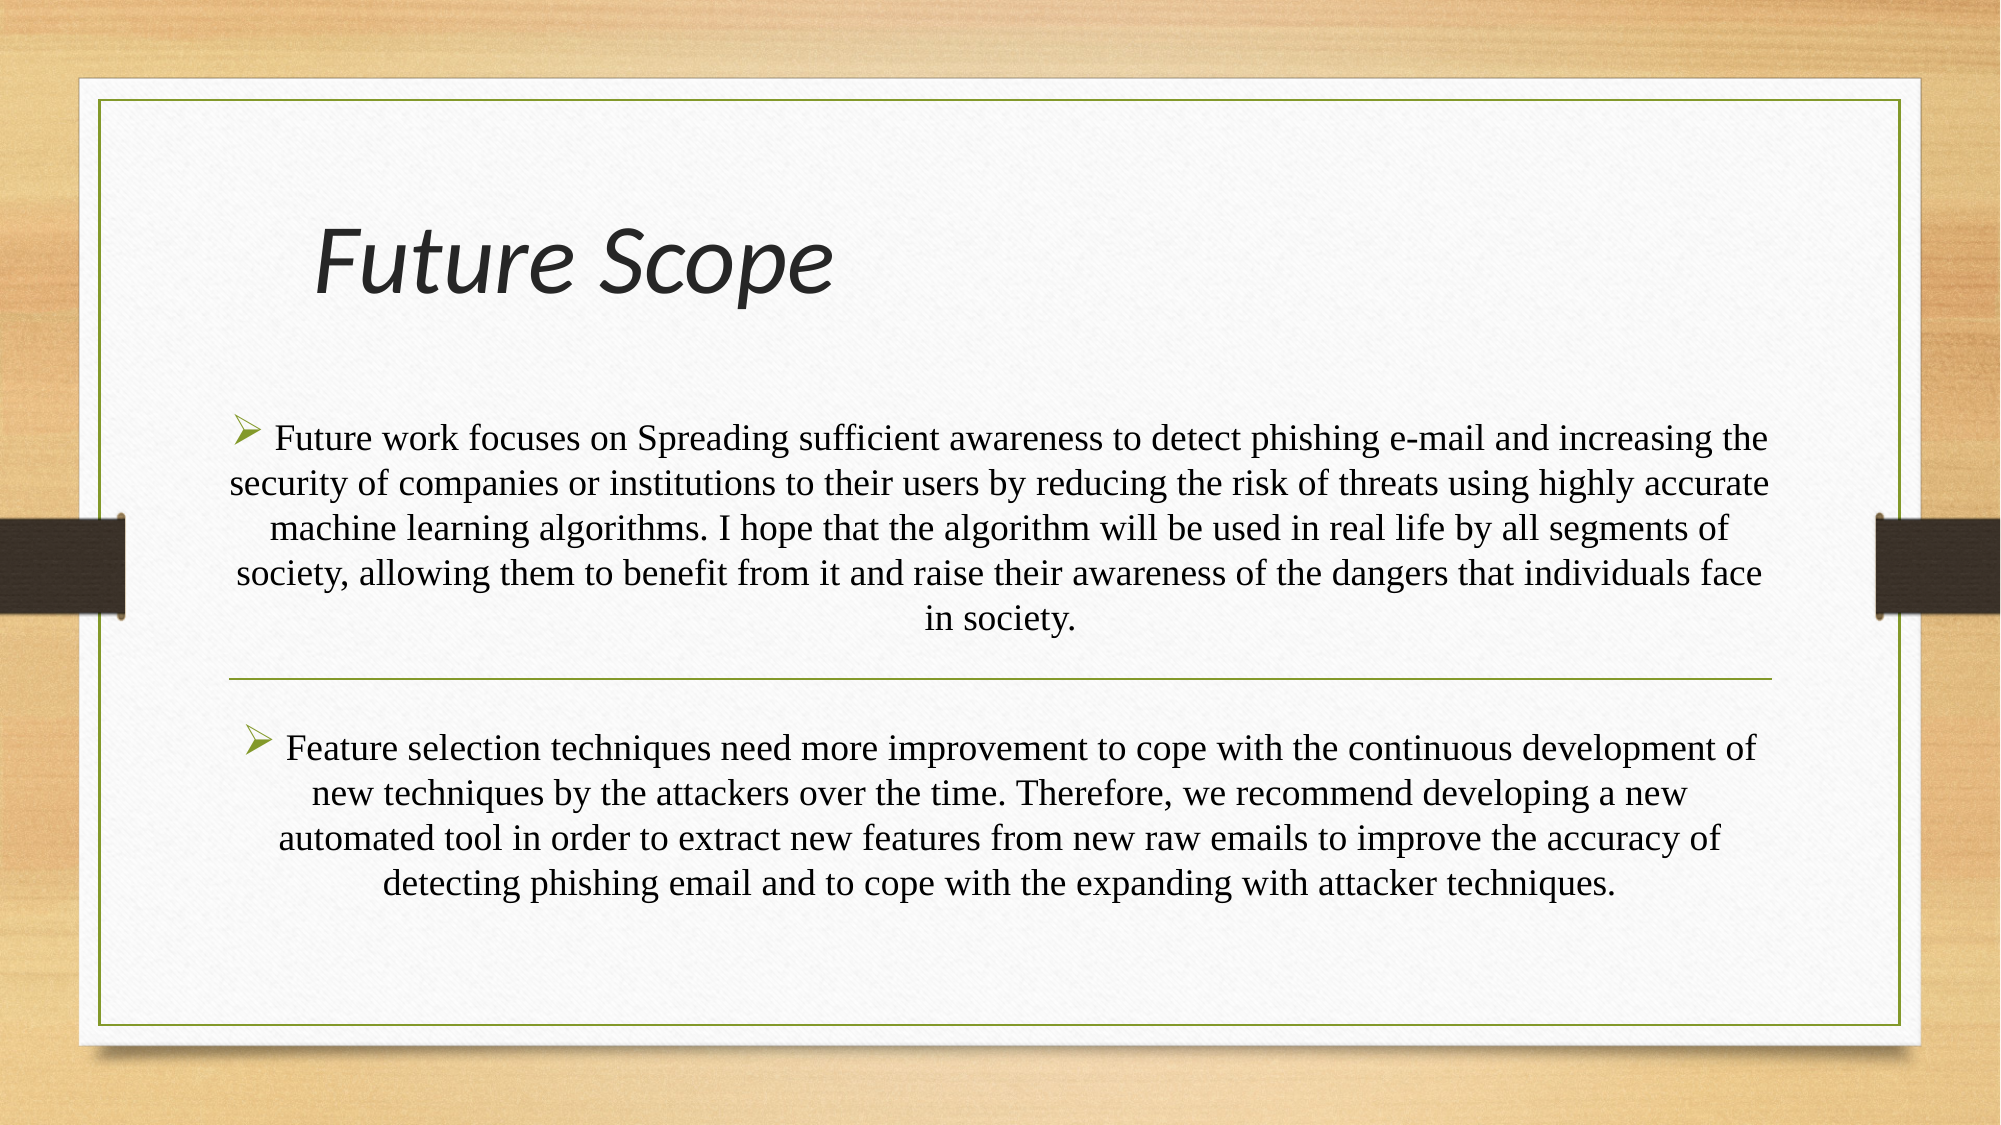

# Future Scope
 Future work focuses on Spreading sufficient awareness to detect phishing e-mail and increasing the security of companies or institutions to their users by reducing the risk of threats using highly accurate machine learning algorithms. I hope that the algorithm will be used in real life by all segments of society, allowing them to benefit from it and raise their awareness of the dangers that individuals face in society.

 Feature selection techniques need more improvement to cope with the continuous development of new techniques by the attackers over the time. Therefore, we recommend developing a new automated tool in order to extract new features from new raw emails to improve the accuracy of detecting phishing email and to cope with the expanding with attacker techniques.